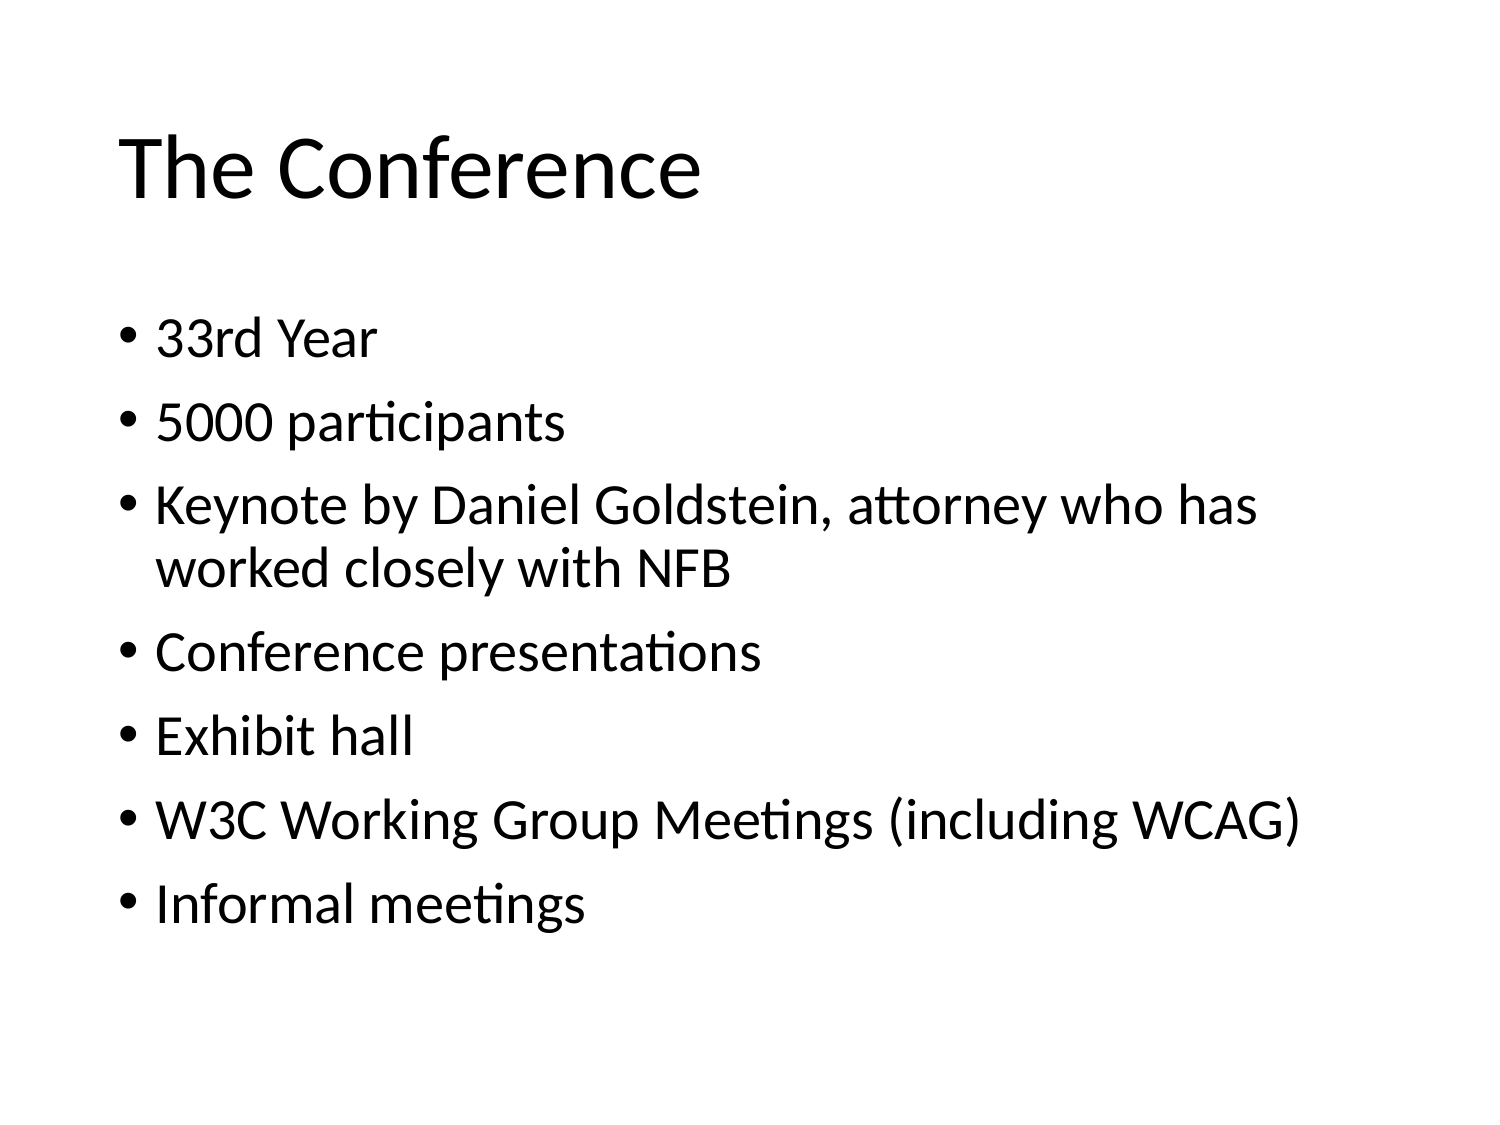

# The Conference
33rd Year
5000 participants
Keynote by Daniel Goldstein, attorney who has worked closely with NFB
Conference presentations
Exhibit hall
W3C Working Group Meetings (including WCAG)
Informal meetings